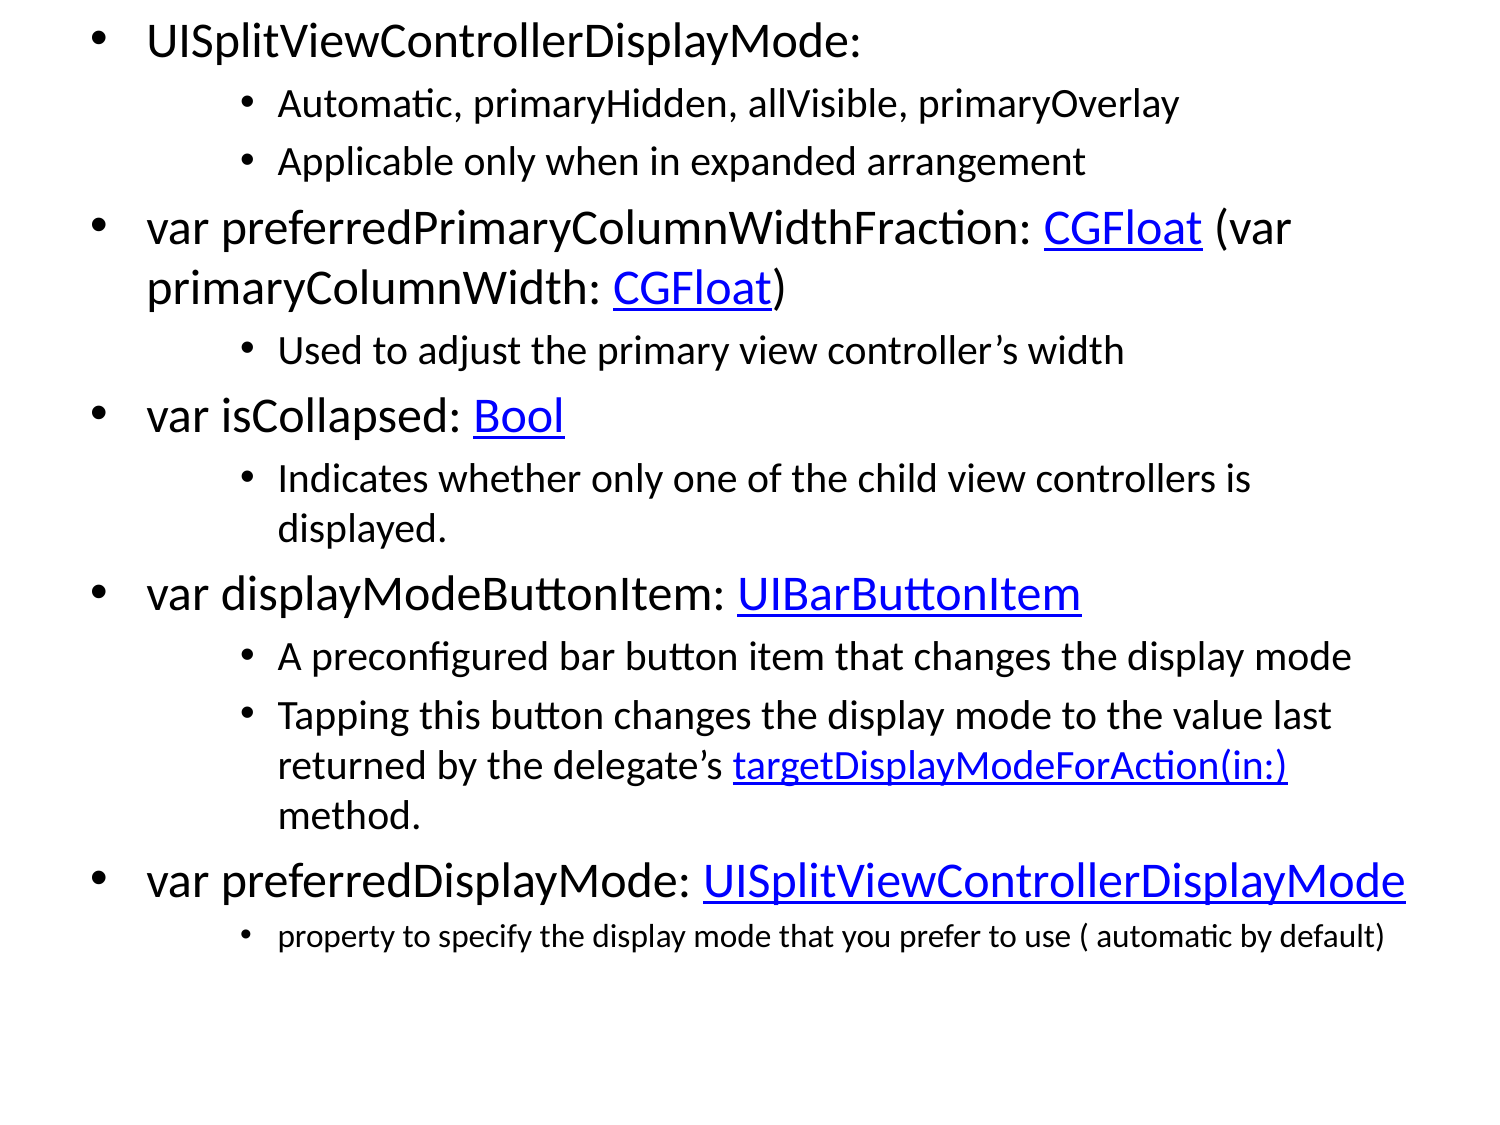

UISplitViewControllerDisplayMode:
Automatic, primaryHidden, allVisible, primaryOverlay
Applicable only when in expanded arrangement
var preferredPrimaryColumnWidthFraction: CGFloat (var primaryColumnWidth: CGFloat)
Used to adjust the primary view controller’s width
var isCollapsed: Bool
Indicates whether only one of the child view controllers is displayed.
var displayModeButtonItem: UIBarButtonItem
A preconfigured bar button item that changes the display mode
Tapping this button changes the display mode to the value last returned by the delegate’s targetDisplayModeForAction(in:) method.
var preferredDisplayMode: UISplitViewControllerDisplayMode
property to specify the display mode that you prefer to use ( automatic by default)